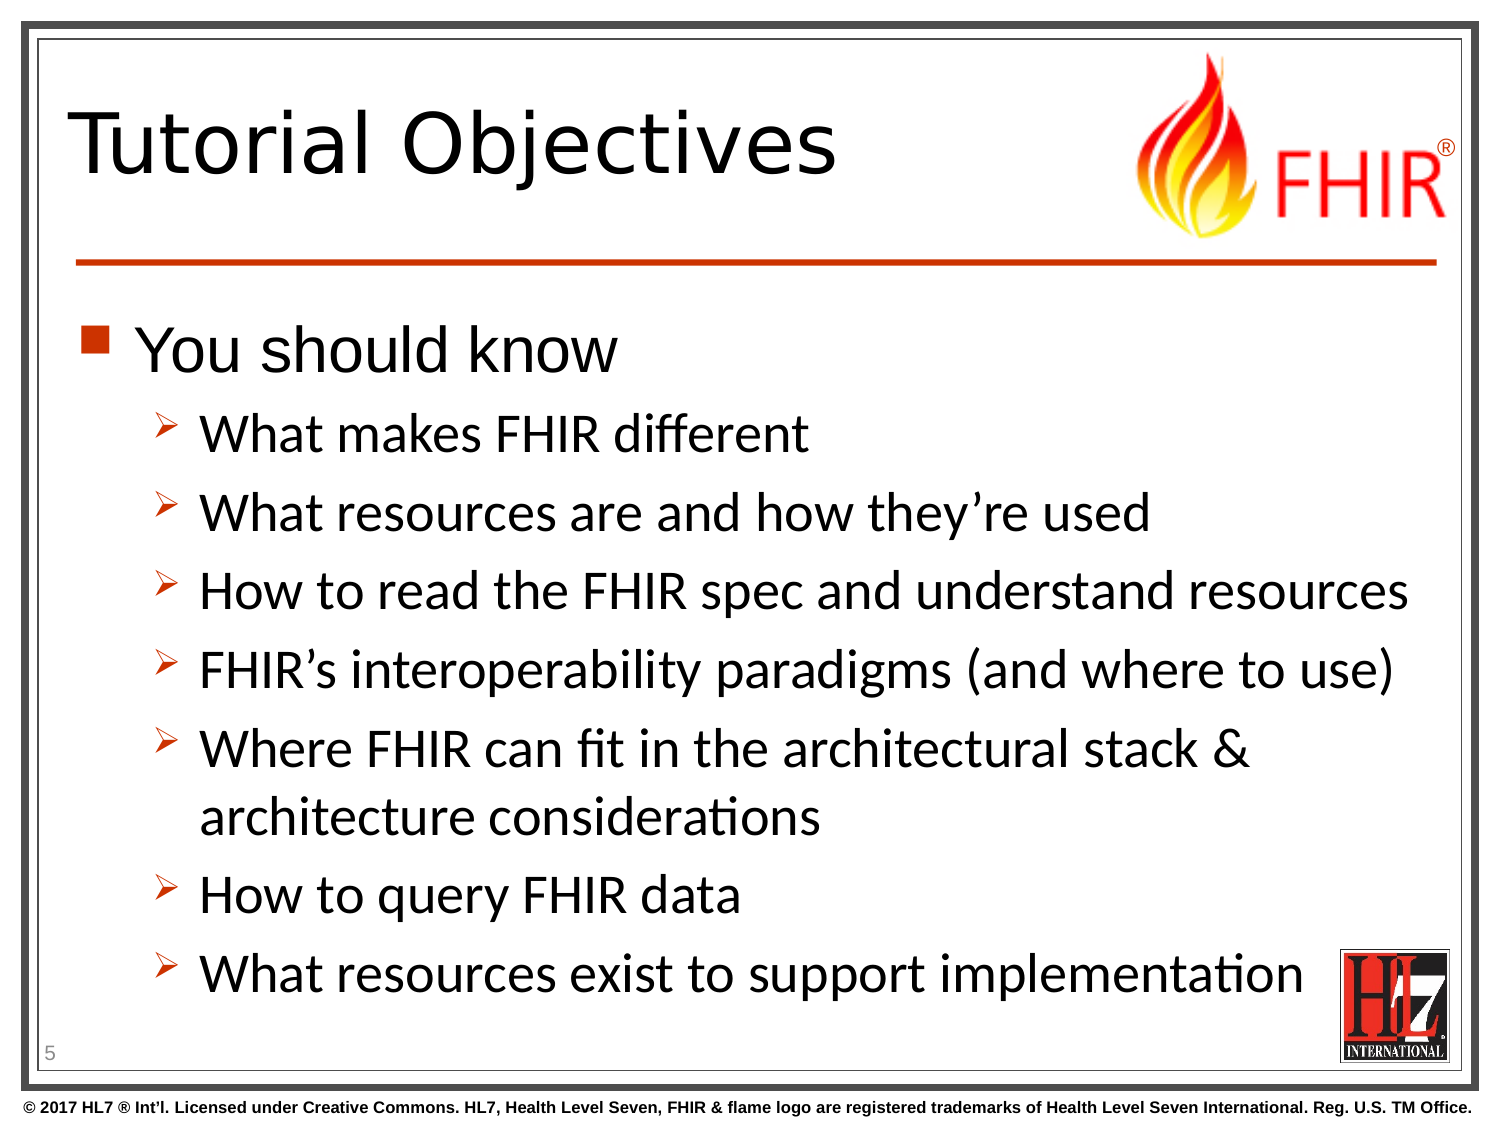

# Tutorial Objectives
You should know
What makes FHIR different
What resources are and how they’re used
How to read the FHIR spec and understand resources
FHIR’s interoperability paradigms (and where to use)
Where FHIR can fit in the architectural stack & architecture considerations
How to query FHIR data
What resources exist to support implementation
5